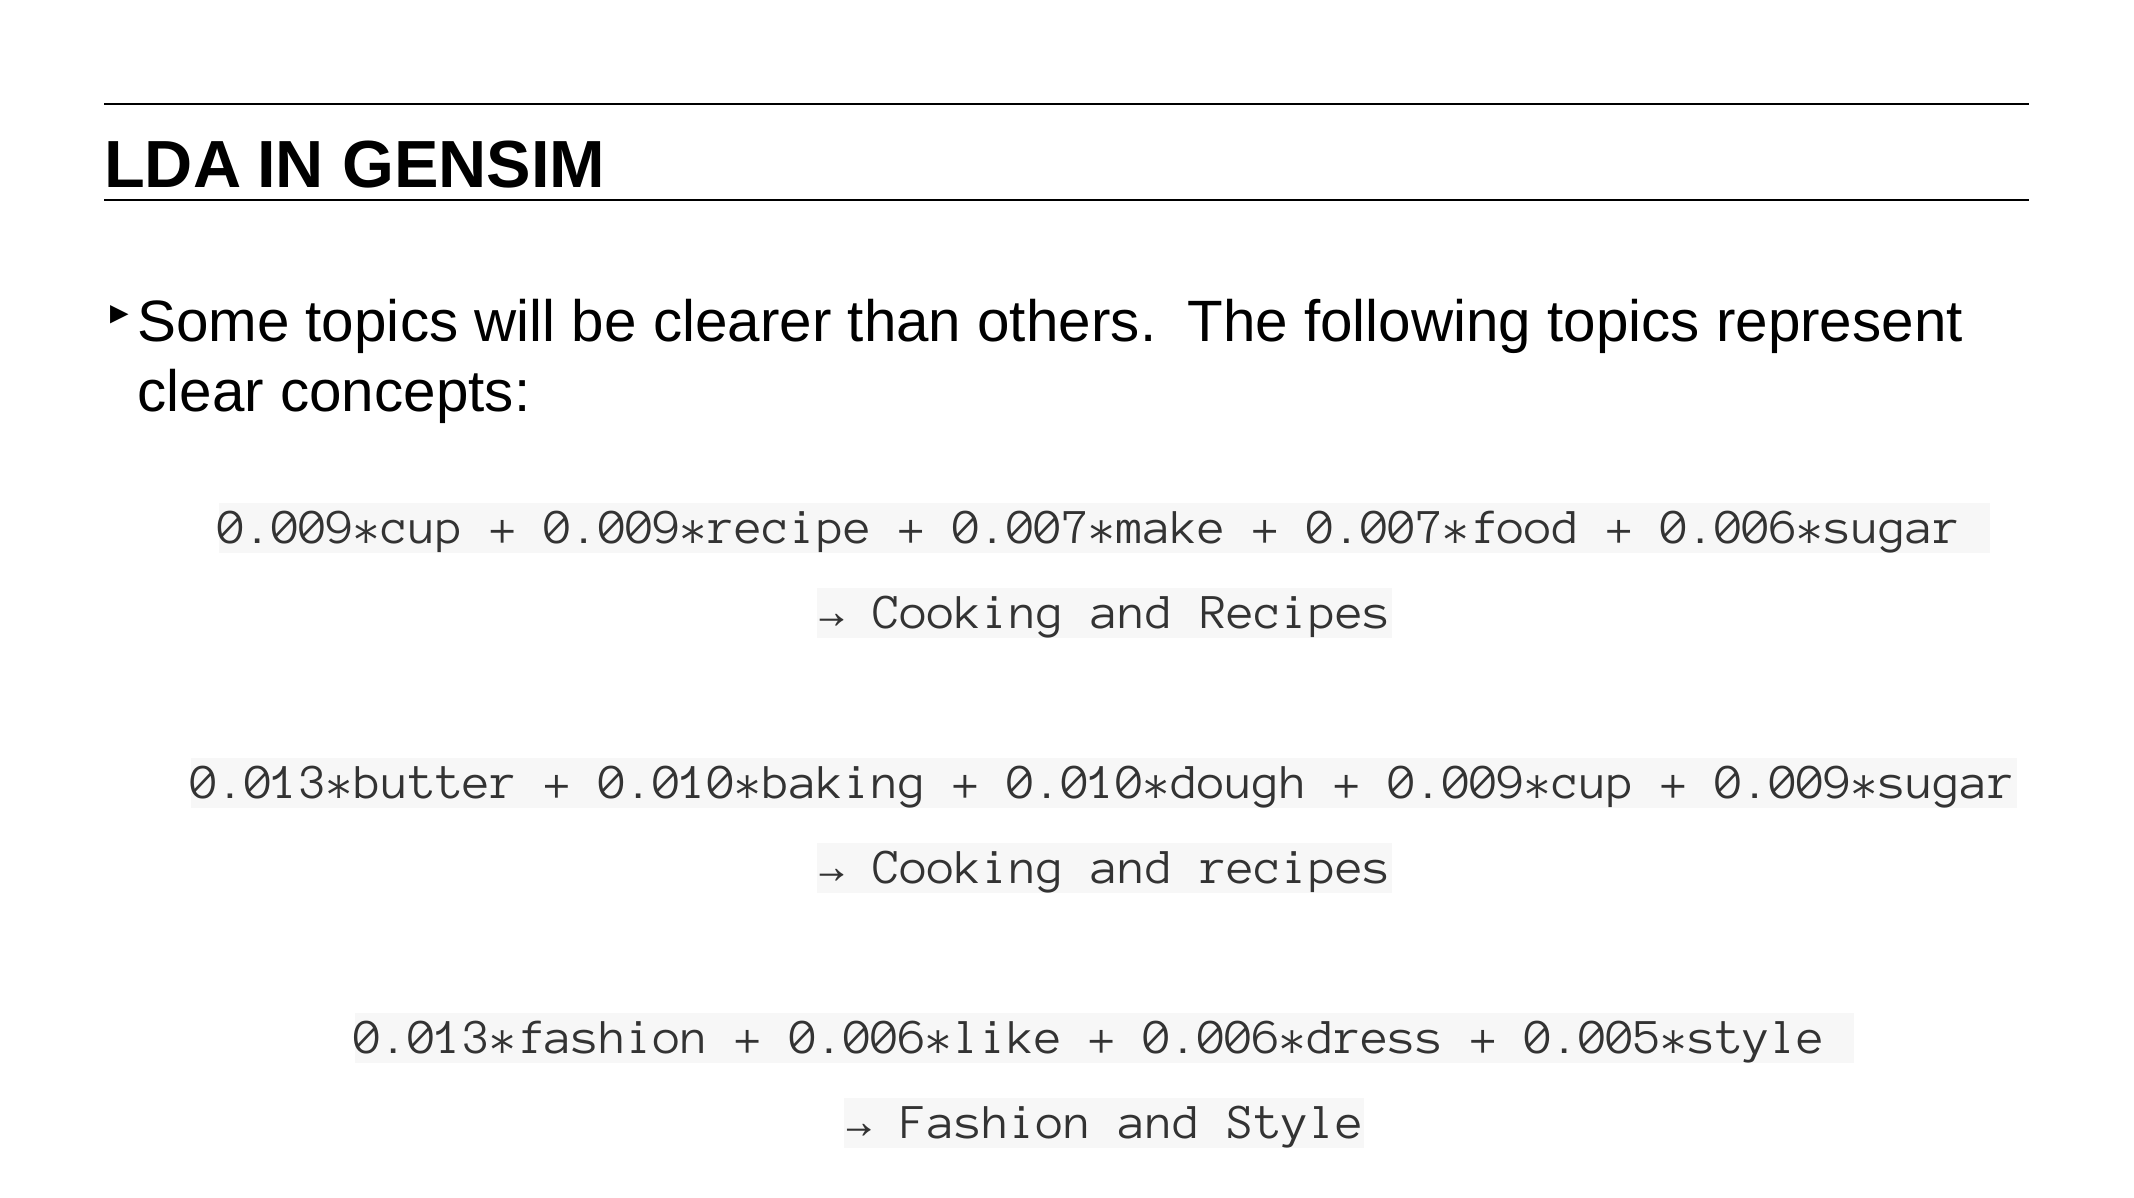

LDA IN GENSIM

Some topics will be clearer than others.  The following topics represent clear concepts:

0.009*cup + 0.009*recipe + 0.007*make + 0.007*food + 0.006*sugar
→ Cooking and Recipes

0.013*butter + 0.010*baking + 0.010*dough + 0.009*cup + 0.009*sugar
→ Cooking and recipes

0.013*fashion + 0.006*like + 0.006*dress + 0.005*style
→ Fashion and Style